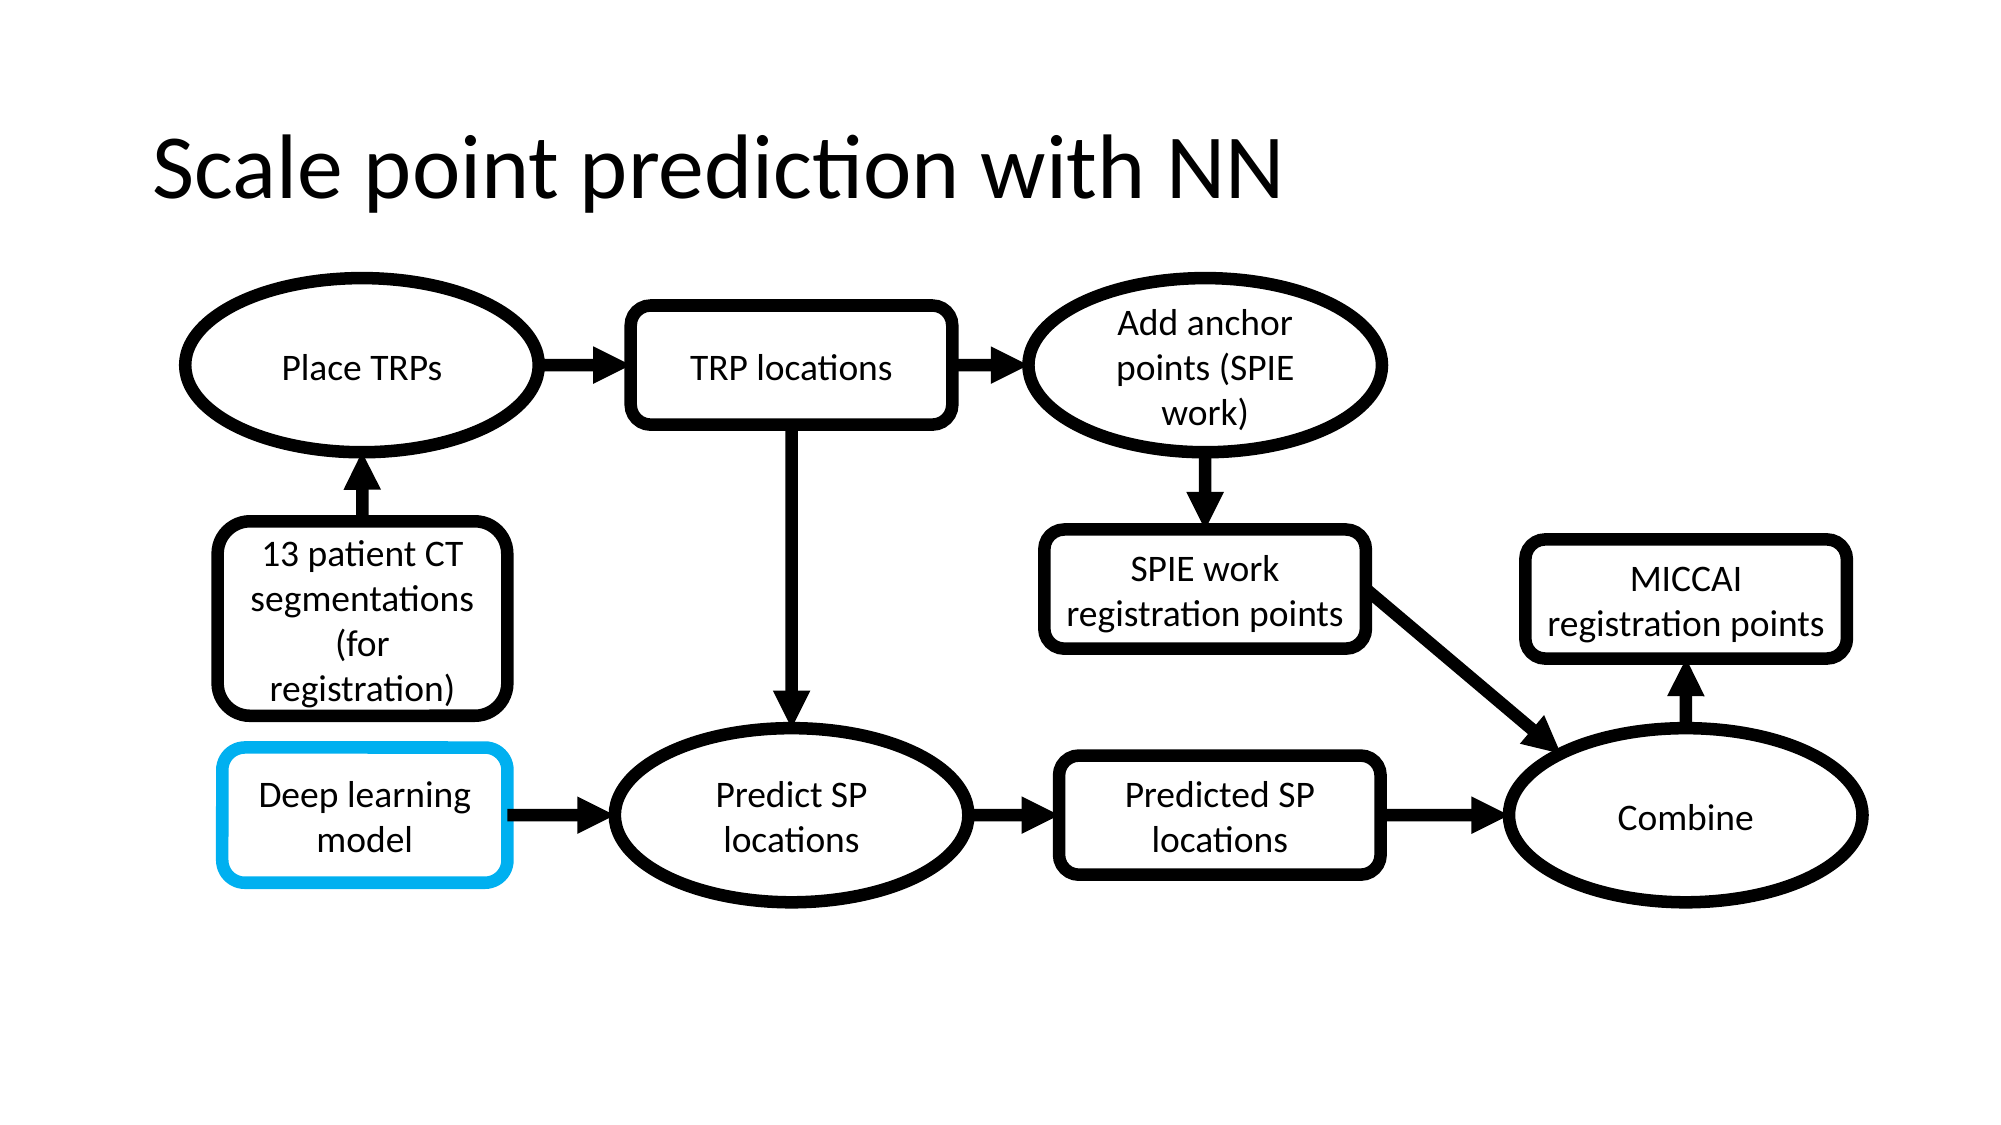

# Scale point prediction with NN
Place TRPs
Add anchor points (SPIE work)
TRP locations
13 patient CT segmentations (for registration)
SPIE work registration points
MICCAI registration points
Combine
Predict SP locations
Deep learning model
Predicted SP locations